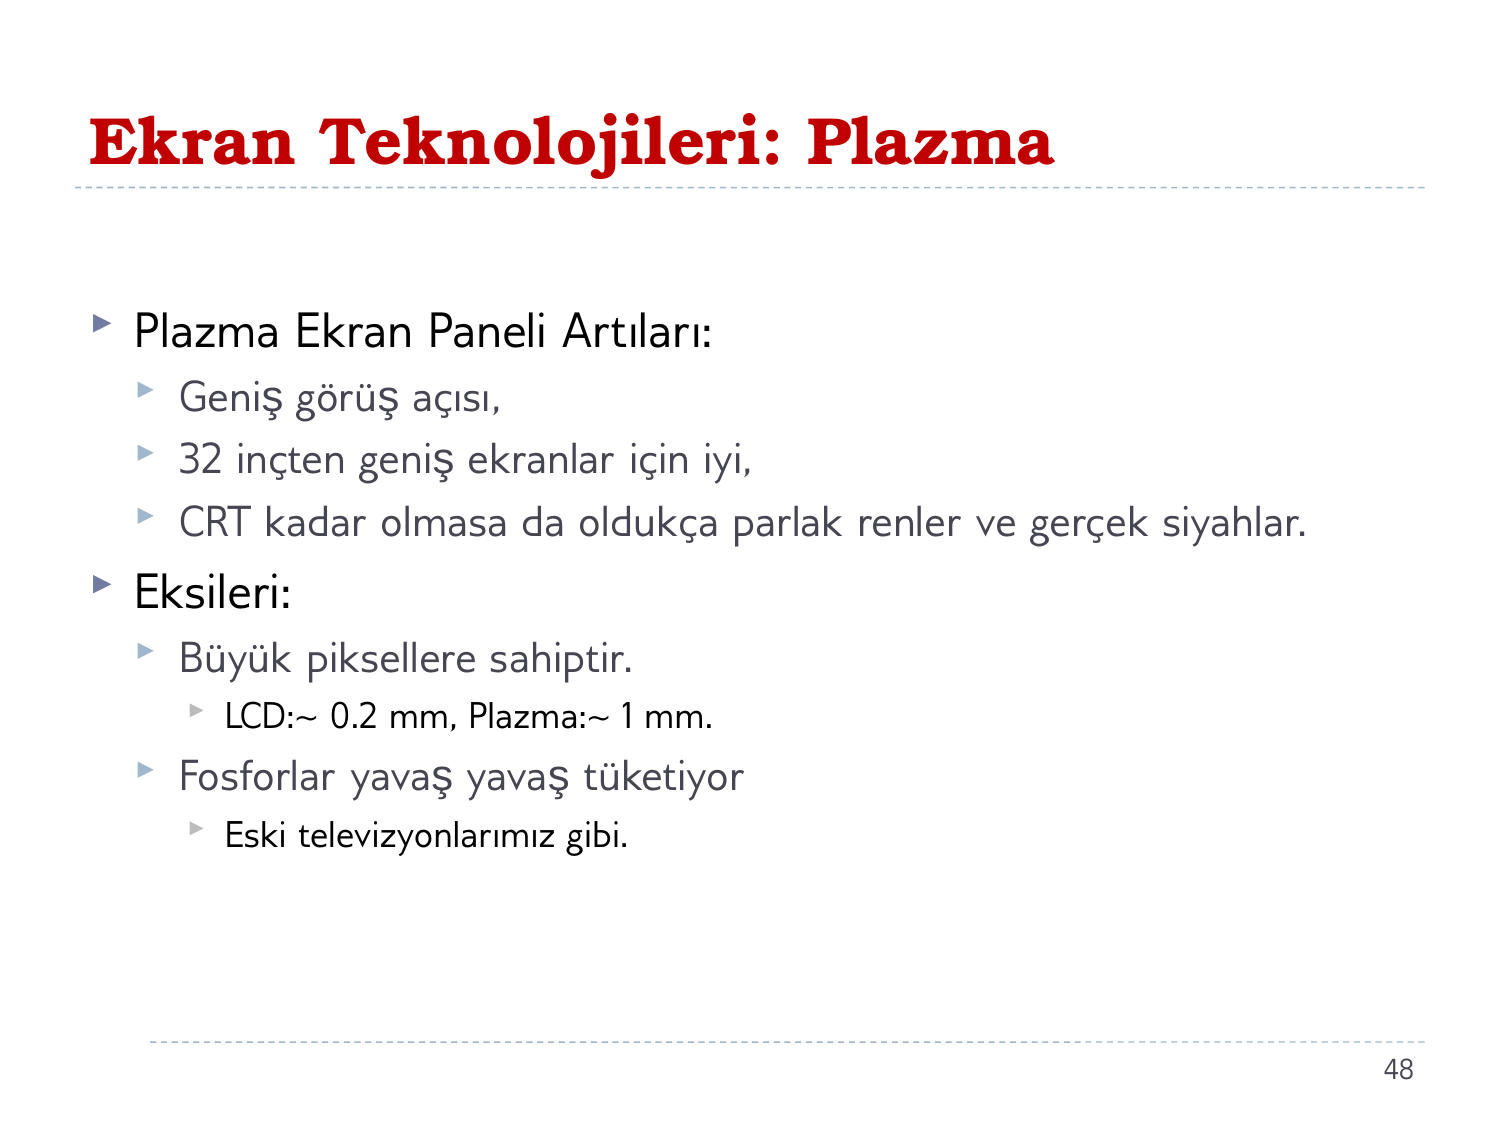

# Ekran Teknolojileri: Plazma
Plazma Ekran Paneli Artıları:
Geniş görüş açısı,
32 inçten geniş ekranlar için iyi,
CRT kadar olmasa da oldukça parlak renler ve gerçek siyahlar.
Eksileri:
Büyük piksellere sahiptir.
LCD:~ 0.2 mm, Plazma:~ 1 mm.
Fosforlar yavaş yavaş tüketiyor
Eski televizyonlarımız gibi.

48